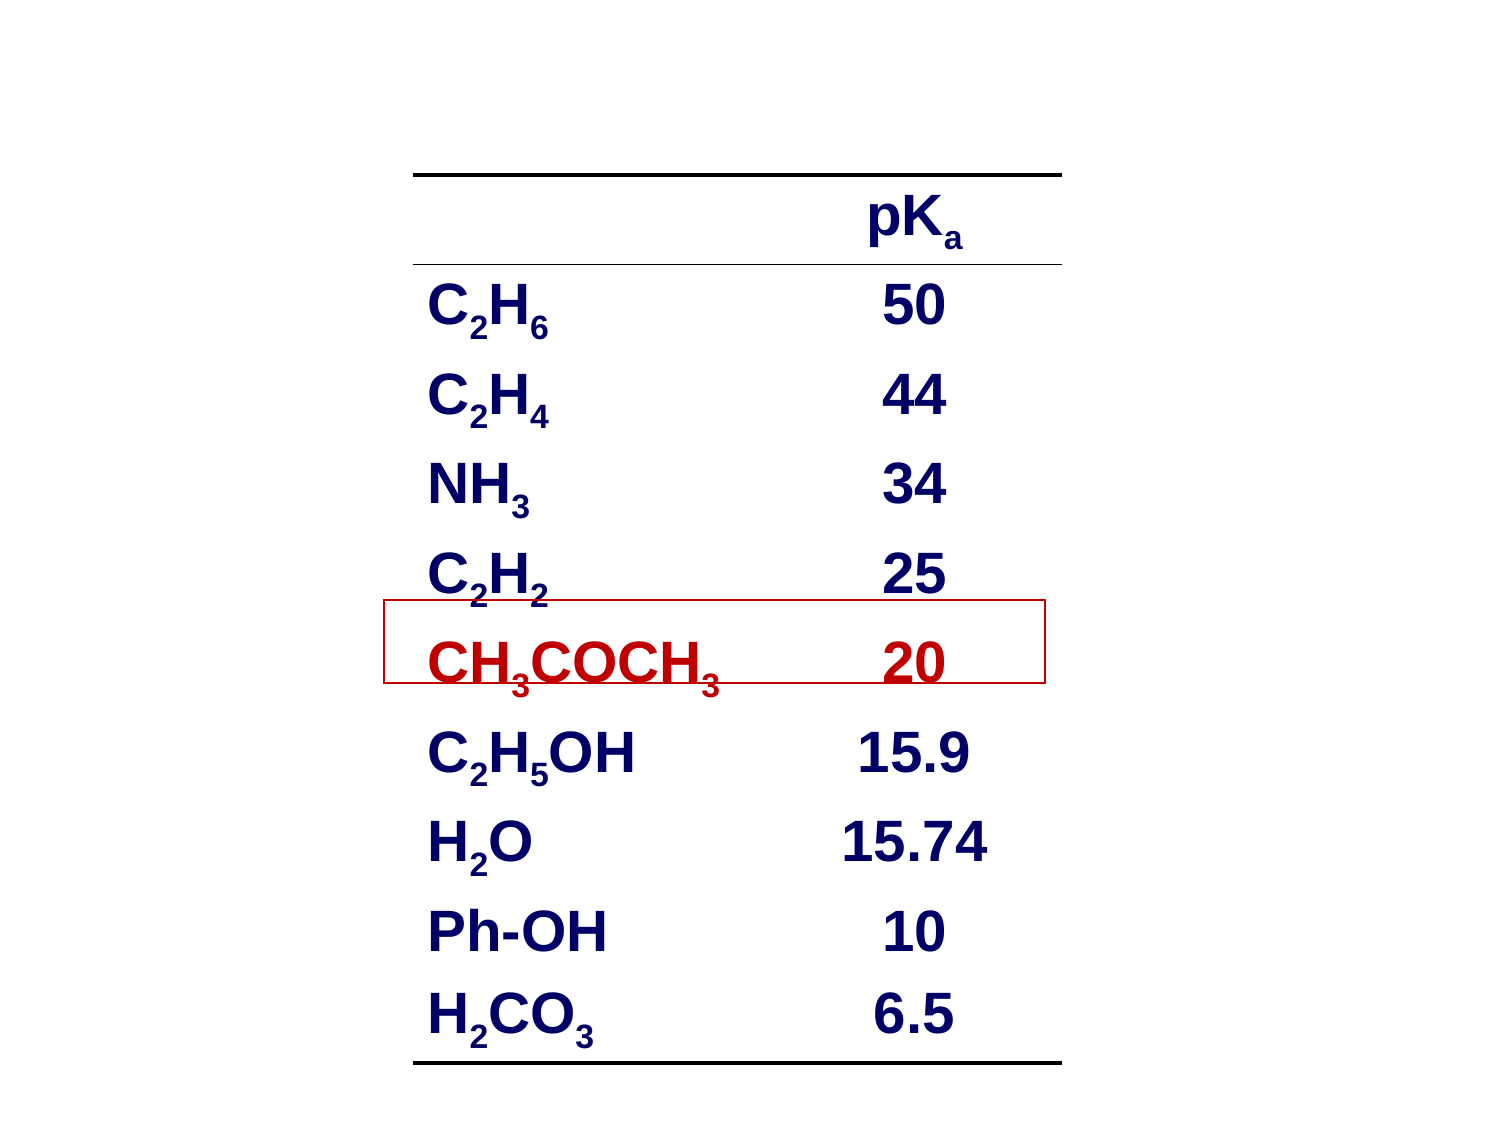

|  | pKa |
| --- | --- |
| C2H6 | 50 |
| C2H4 | 44 |
| NH3 | 34 |
| C2H2 | 25 |
| CH3COCH3 | 20 |
| C2H5OH | 15.9 |
| H2O | 15.74 |
| Ph-OH | 10 |
| H2CO3 | 6.5 |

36